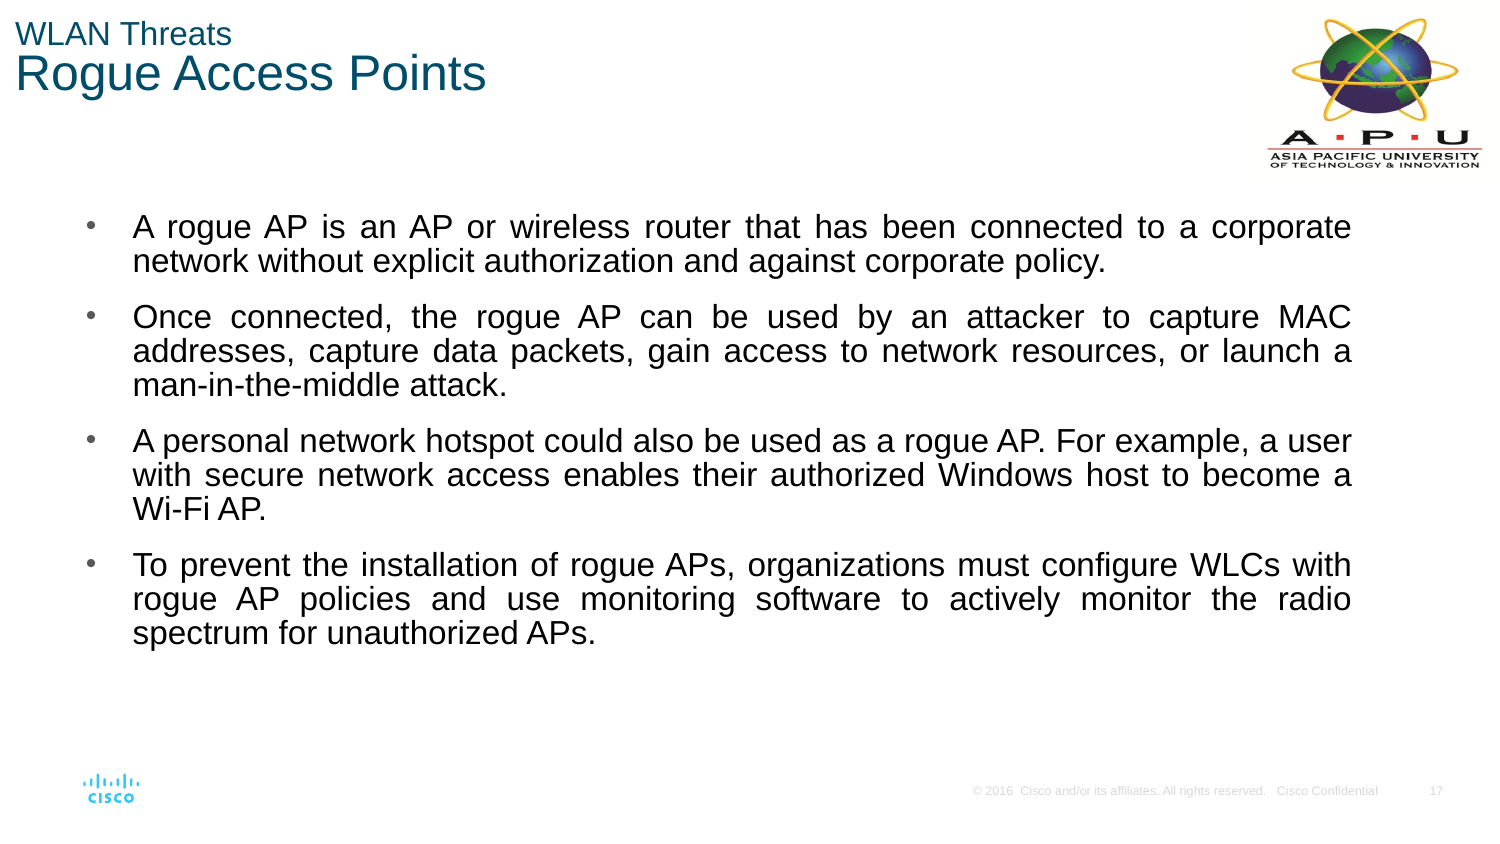

# WLAN Threats Rogue Access Points
A rogue AP is an AP or wireless router that has been connected to a corporate network without explicit authorization and against corporate policy.
Once connected, the rogue AP can be used by an attacker to capture MAC addresses, capture data packets, gain access to network resources, or launch a man-in-the-middle attack.
A personal network hotspot could also be used as a rogue AP. For example, a user with secure network access enables their authorized Windows host to become a Wi-Fi AP.
To prevent the installation of rogue APs, organizations must configure WLCs with rogue AP policies and use monitoring software to actively monitor the radio spectrum for unauthorized APs.